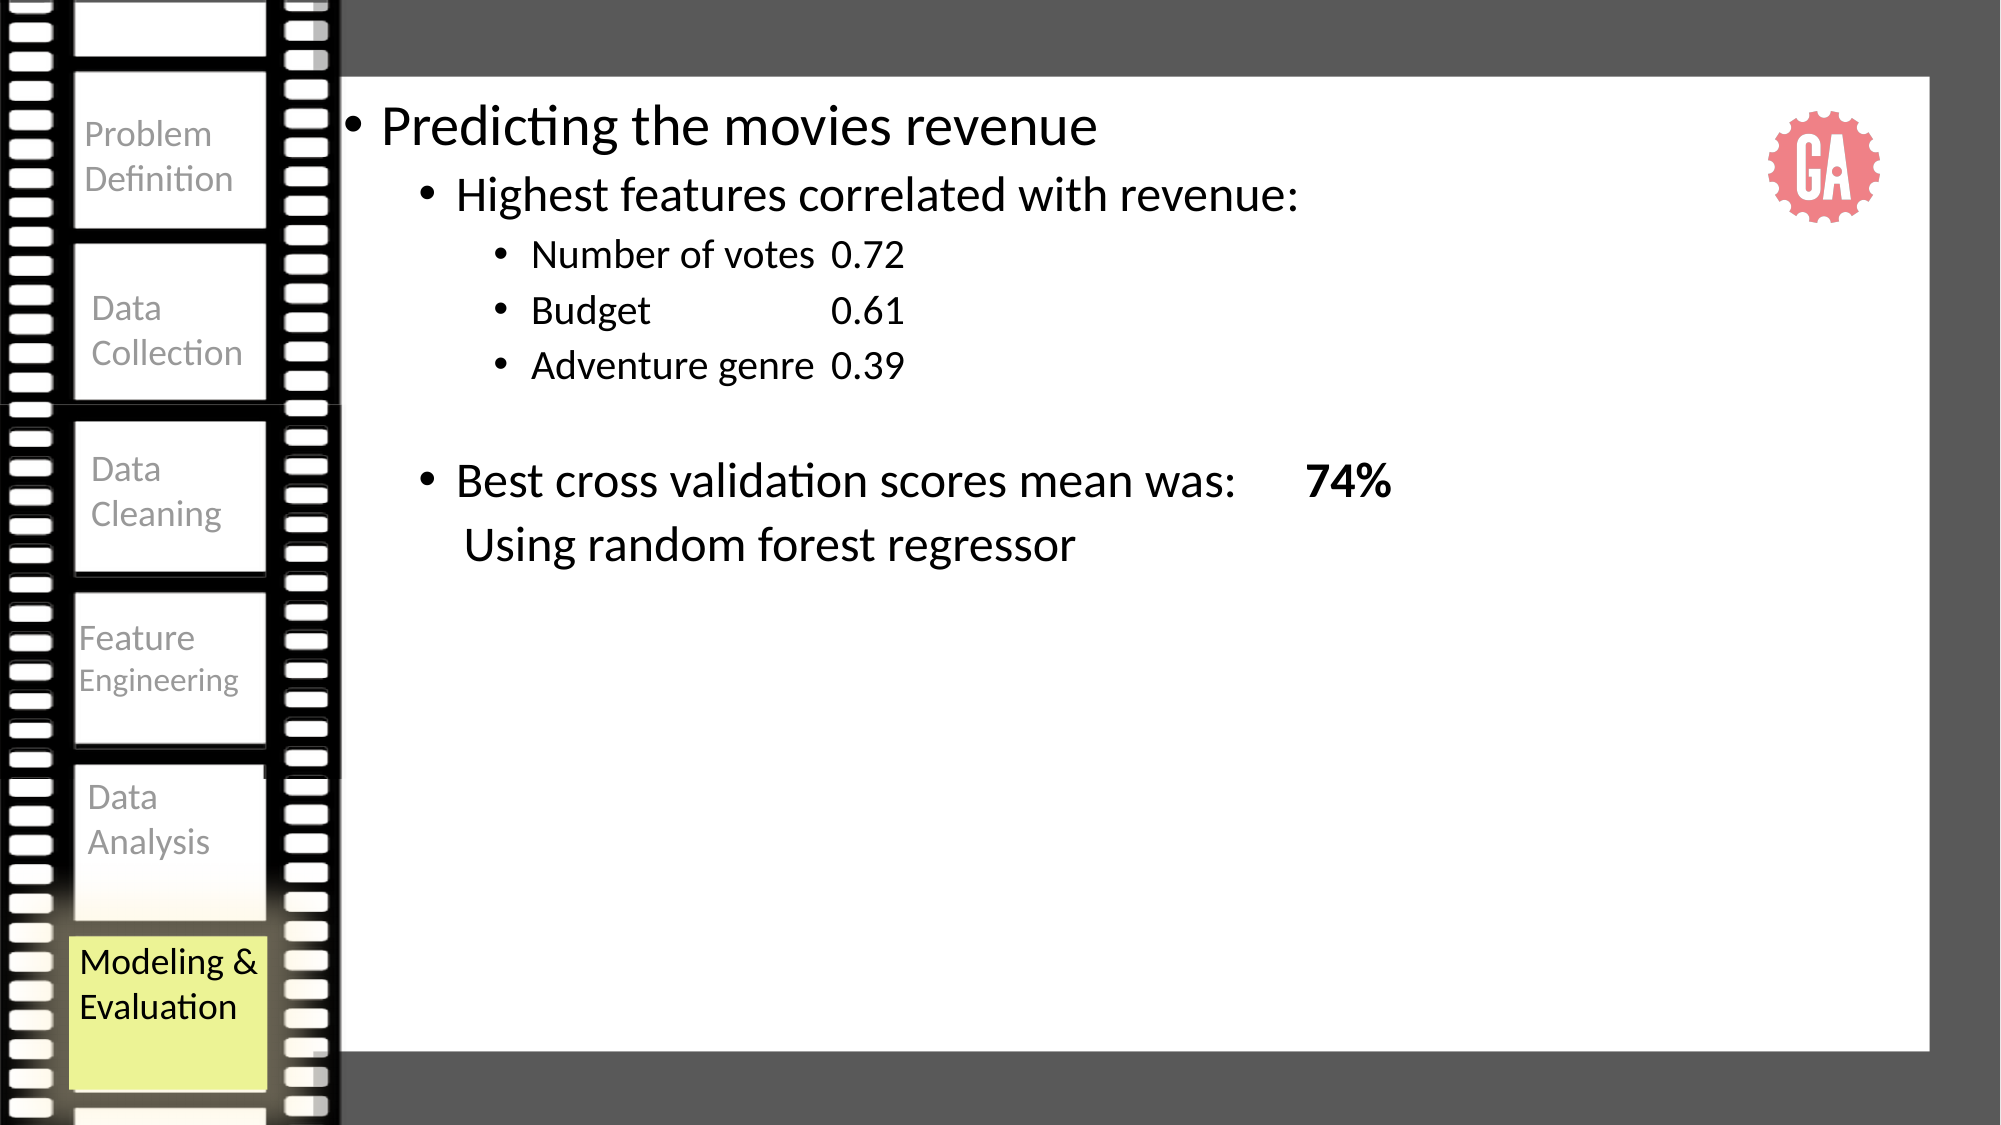

Predicting the movies revenue
Highest features correlated with revenue:
Number of votes	0.72
Budget		0.61
Adventure genre	0.39

Best cross validation scores mean was:      74%
    Using random forest regressor